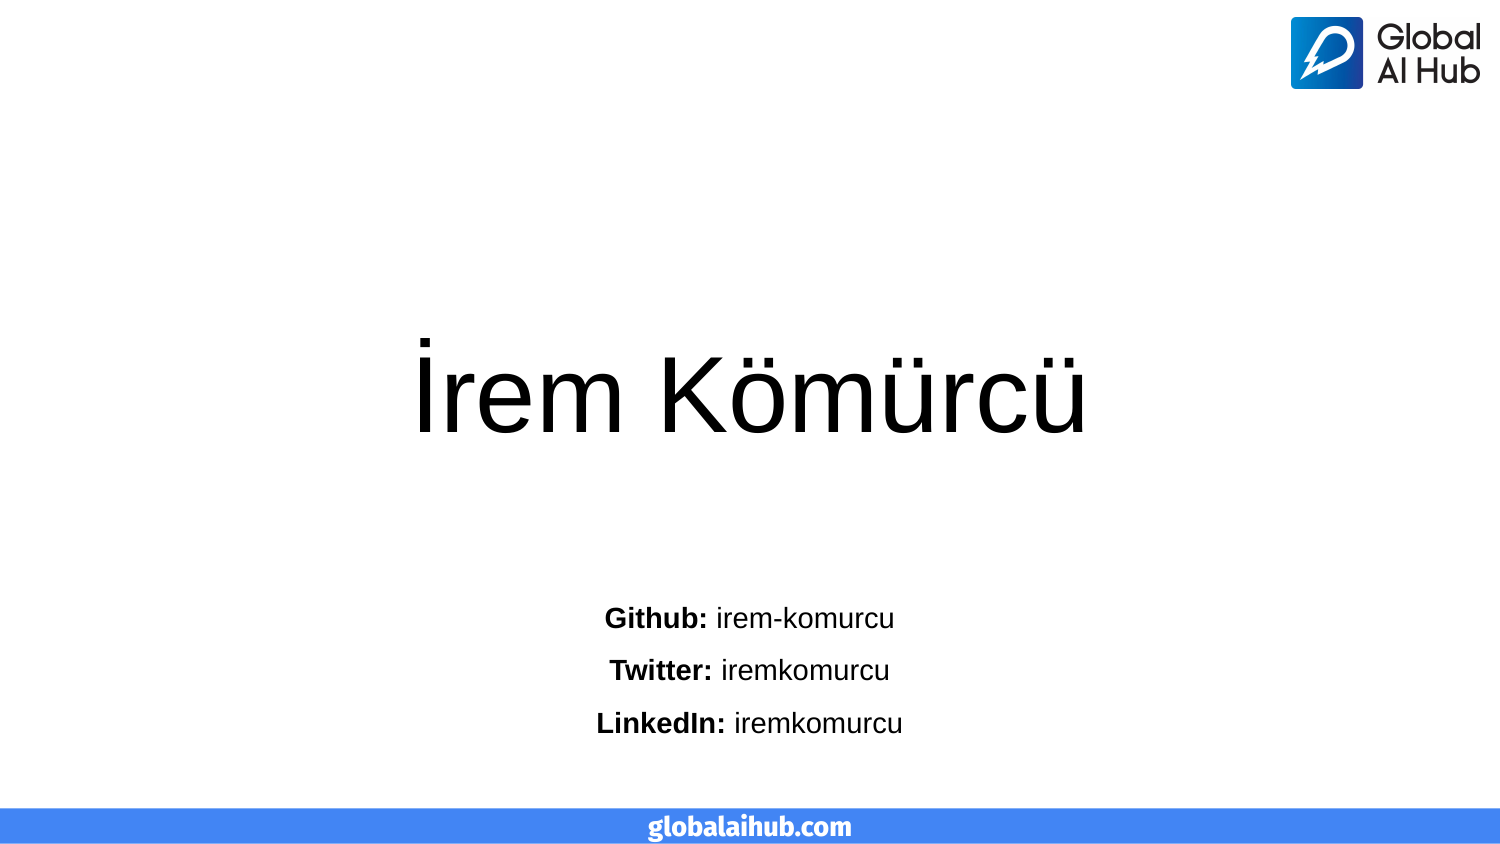

# İrem Kömürcü
Github: irem-komurcu
Twitter: iremkomurcu
LinkedIn: iremkomurcu